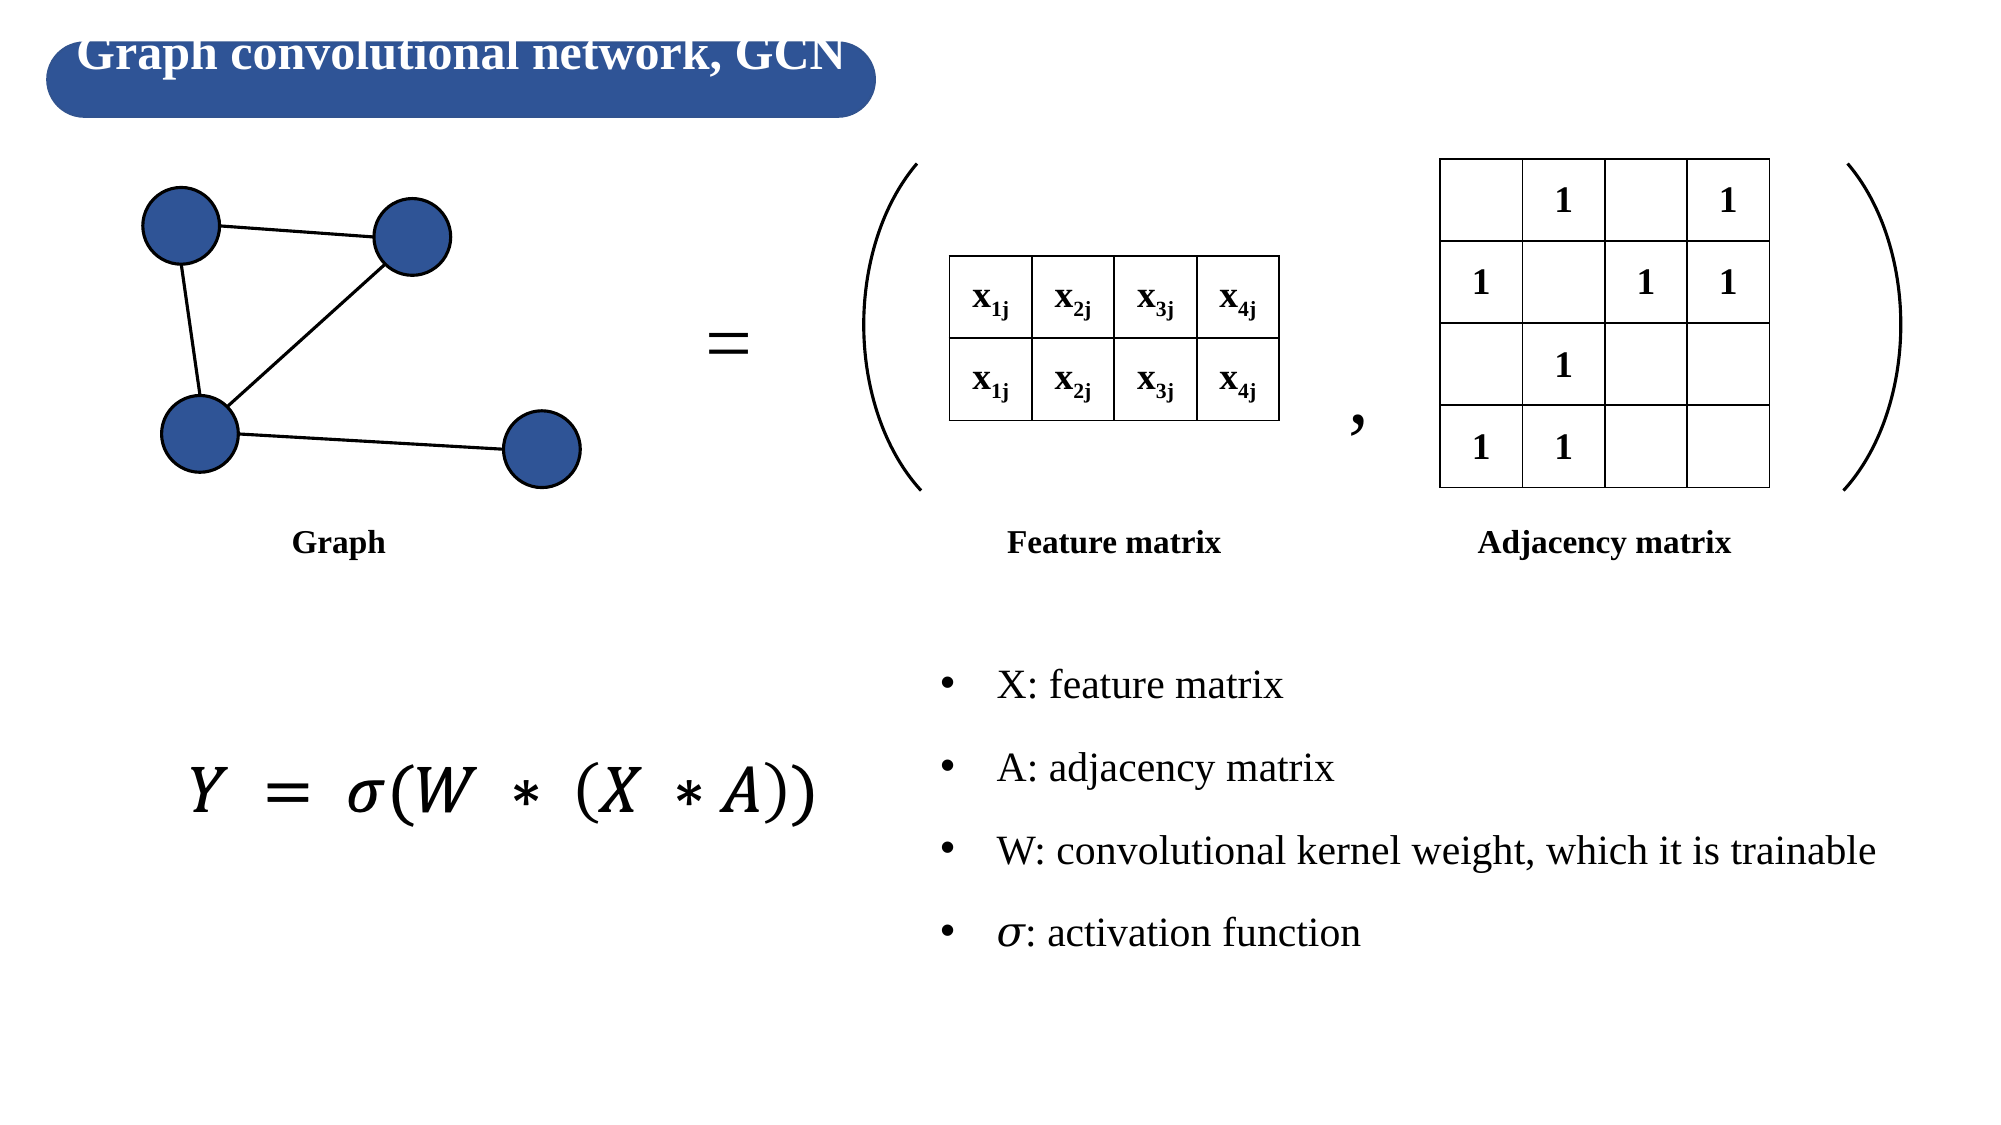

Graph convolutional network, GCN

|  | 1 |  | 1 |
| --- | --- | --- | --- |
| 1 |  | 1 | 1 |
|  | 1 |  |  |
| 1 | 1 |  |  |

| x1j | x2j | x3j | x4j |
| --- | --- | --- | --- |
| x1j | x2j | x3j | x4j |
=
,

Graph
Feature matrix
Adjacency matrix
X: feature matrix
A: adjacency matrix

W: convolutional kernel weight, which it is trainable
𝜎: activation function